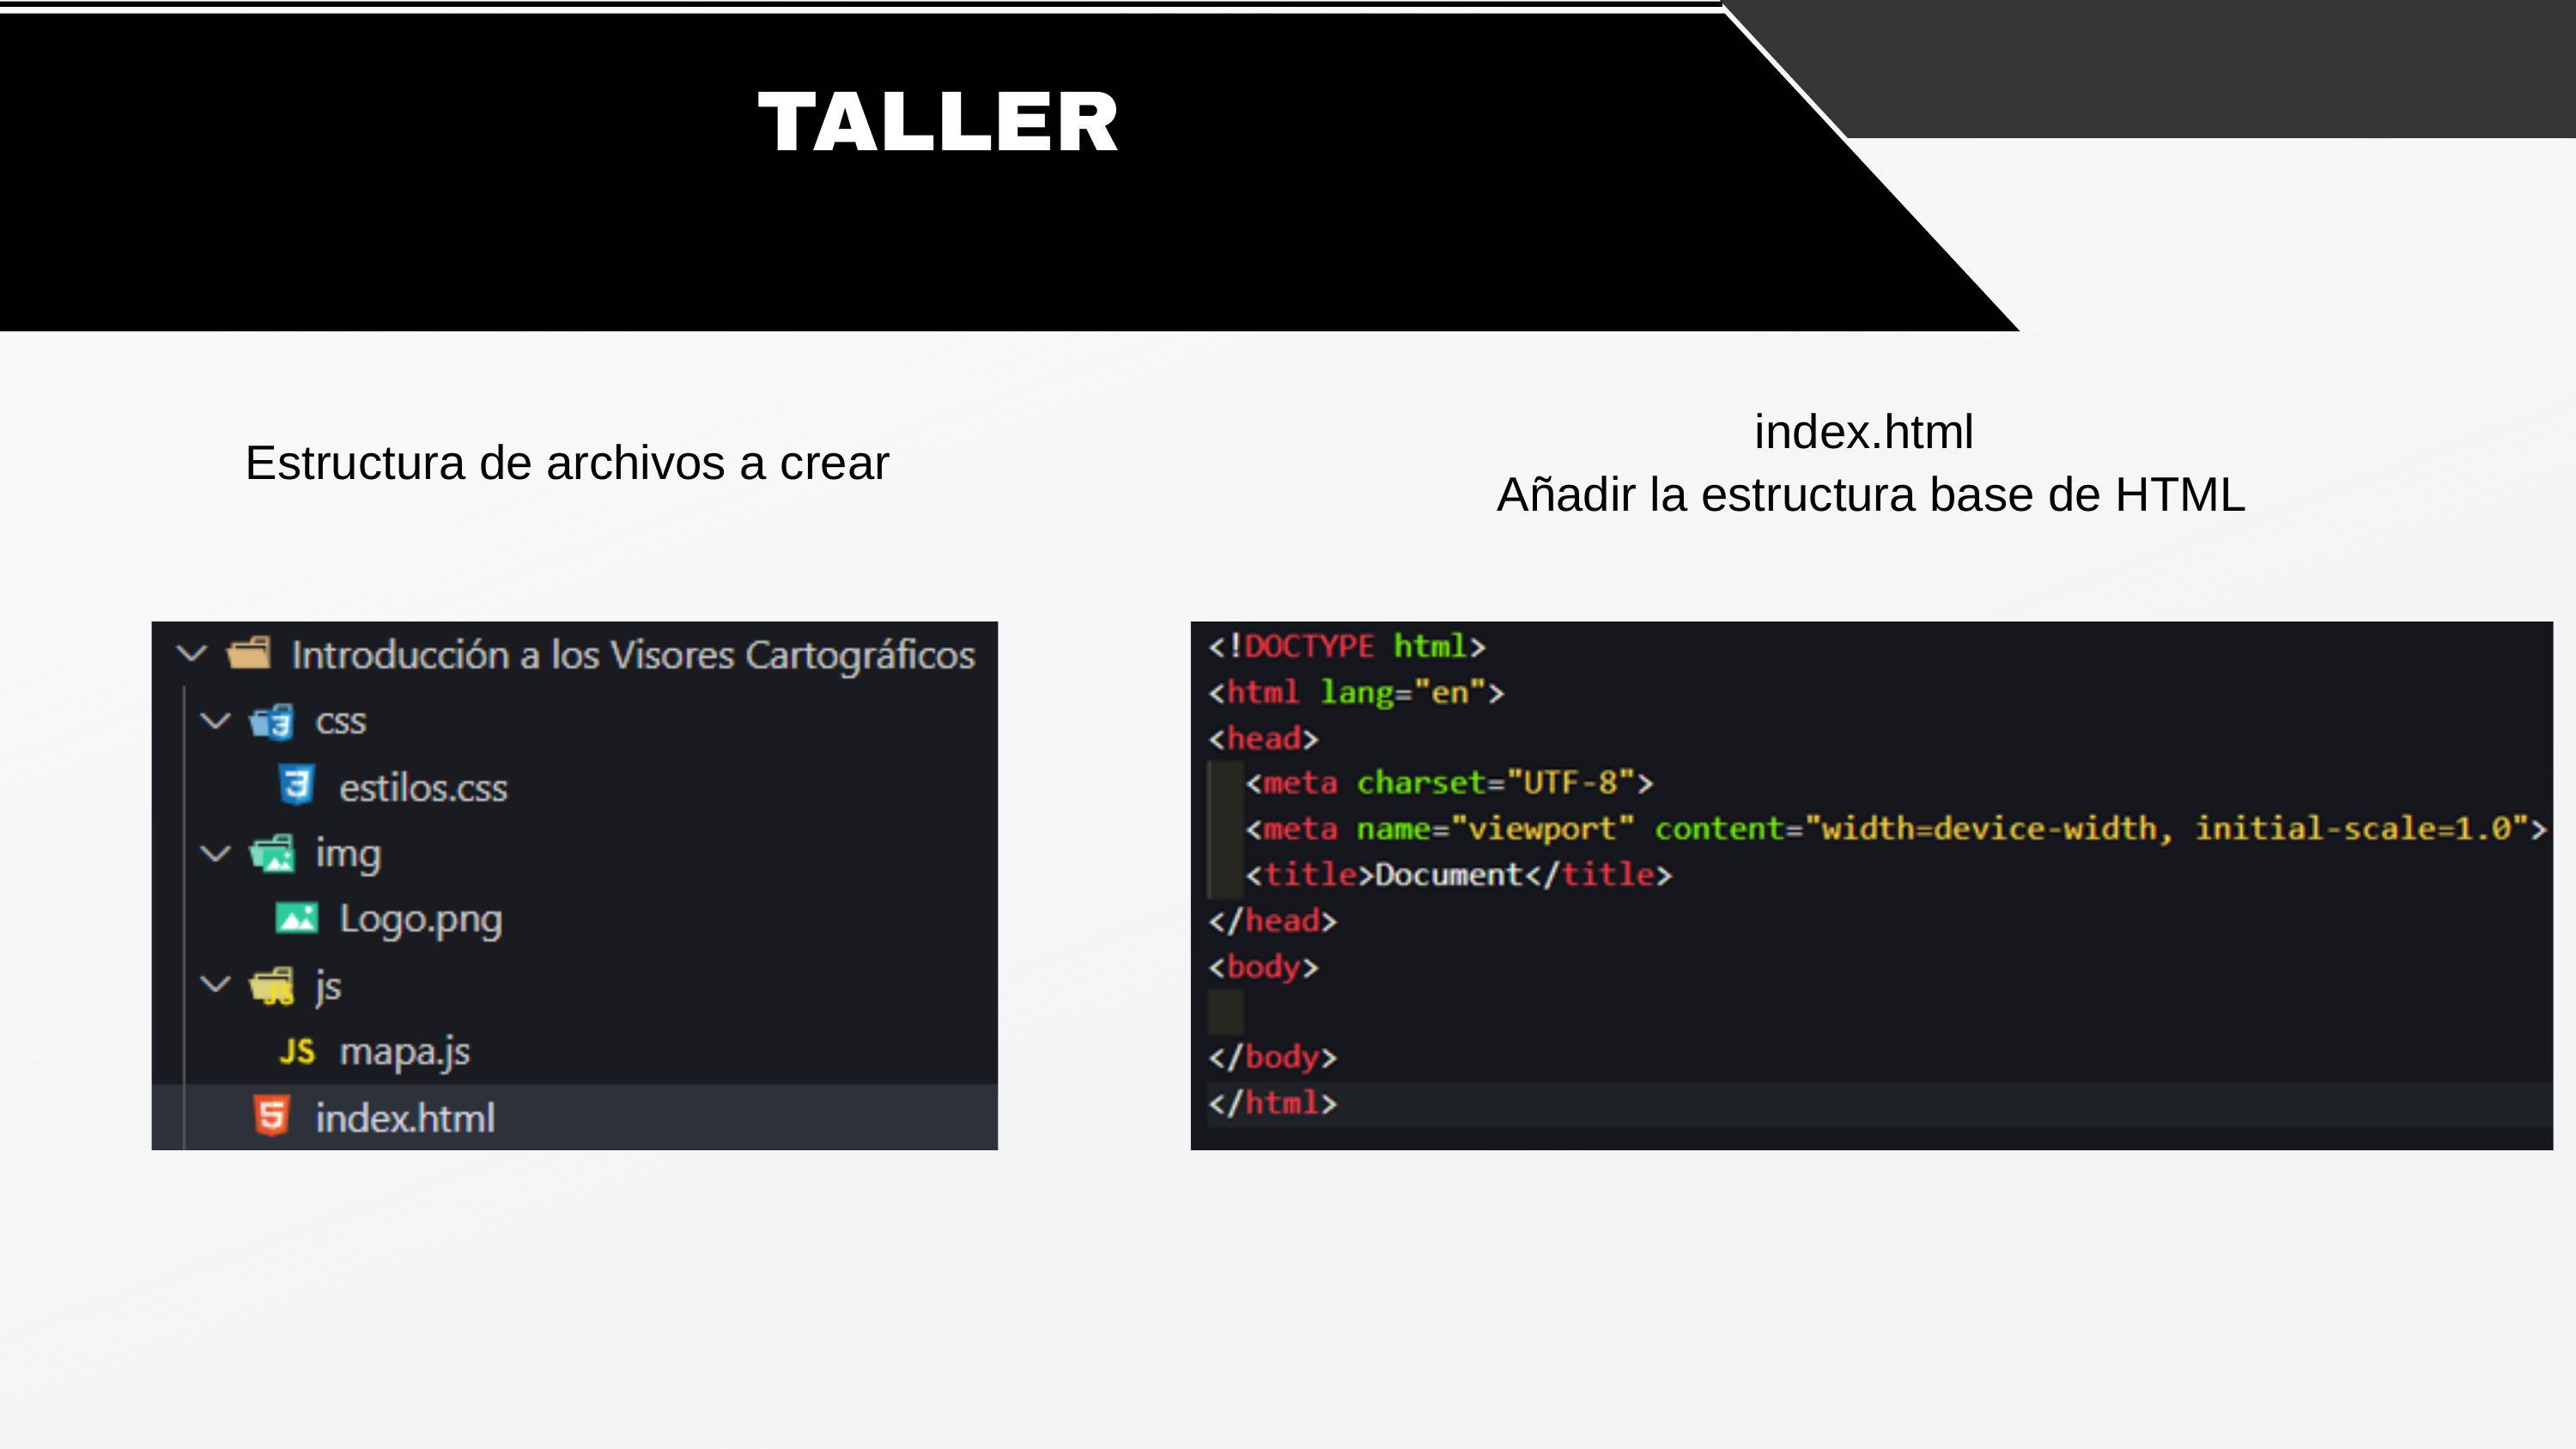

TALLER
index.html
Añadir la estructura base de HTML
Estructura de archivos a crear